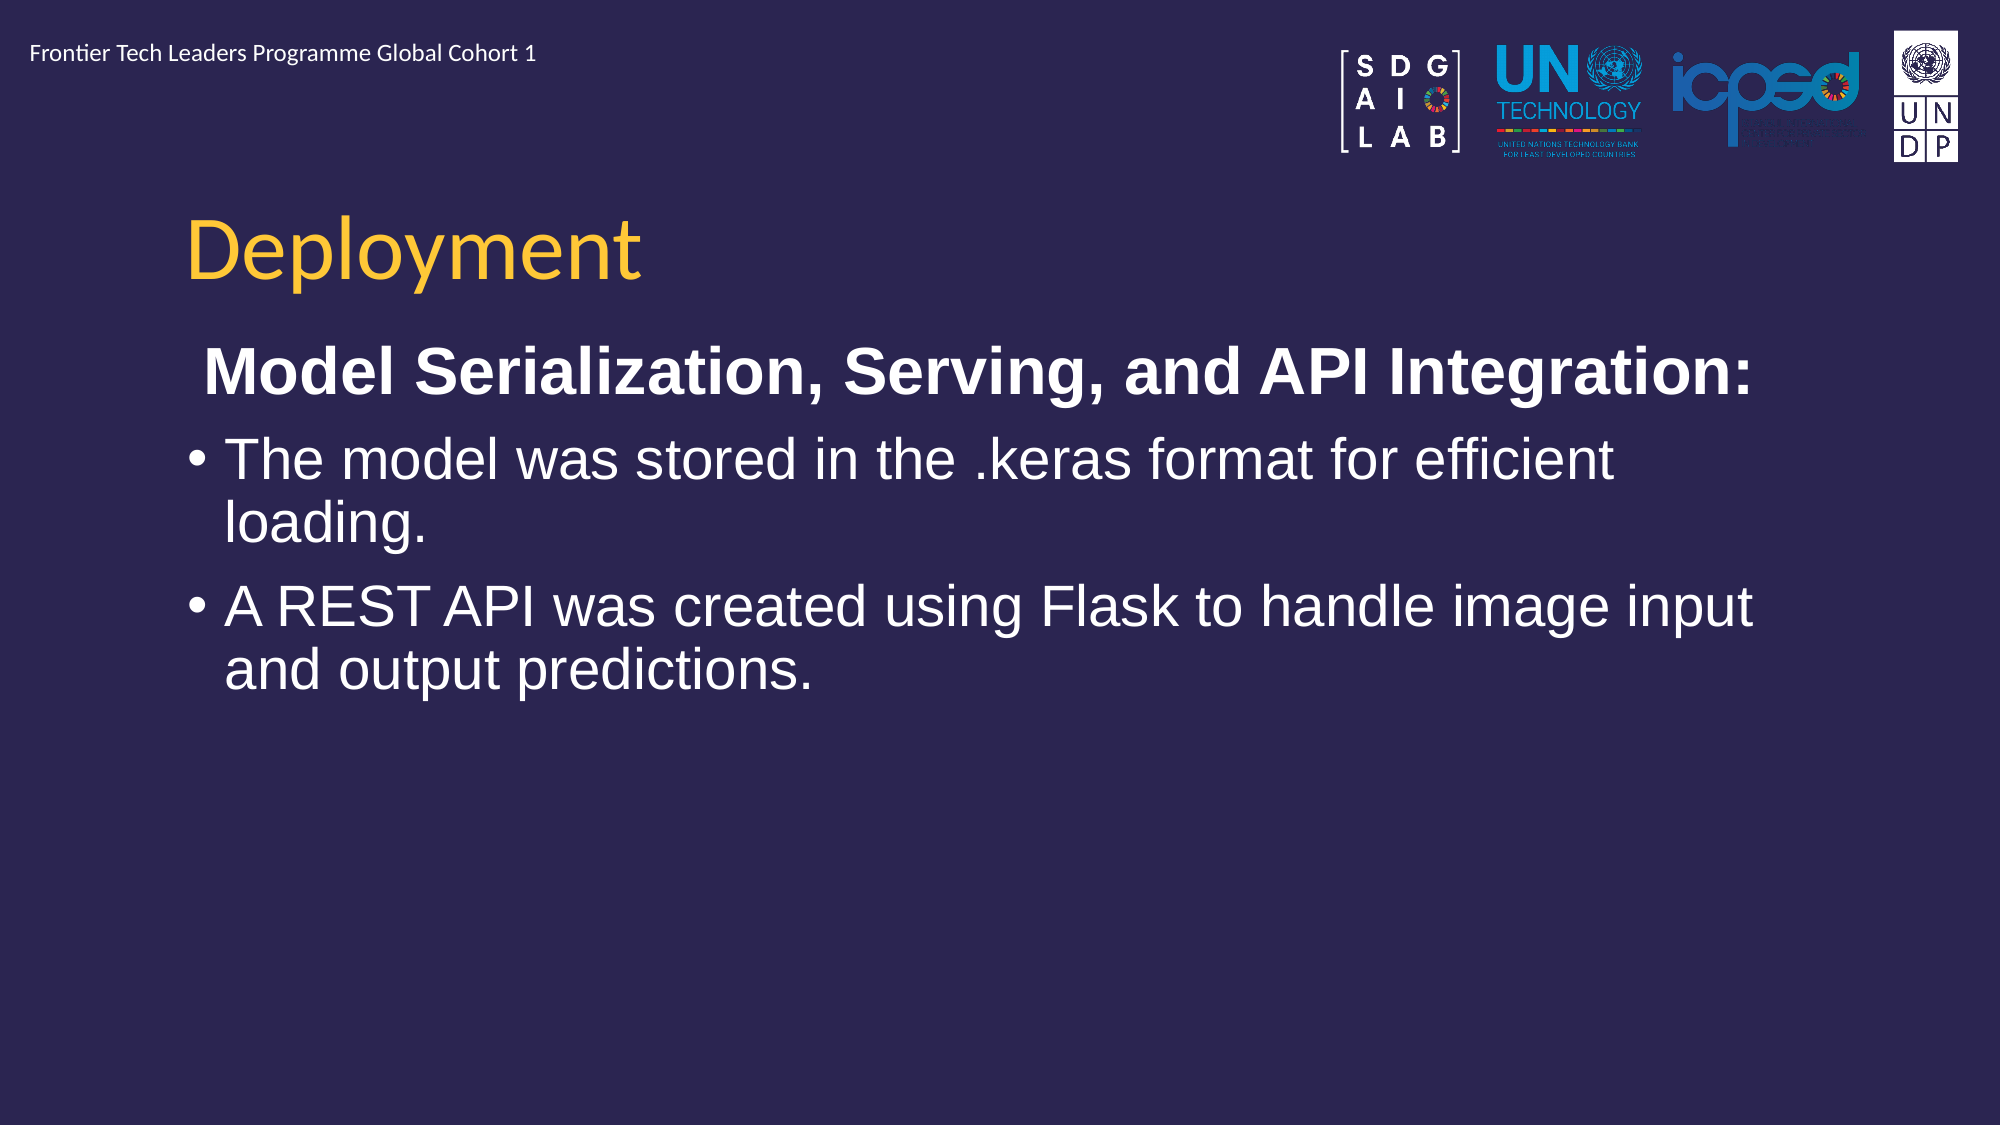

Frontier Tech Leaders Programme Global Cohort 1
# Deployment
 Model Serialization, Serving, and API Integration:
The model was stored in the .keras format for efficient loading.
A REST API was created using Flask to handle image input and output predictions.